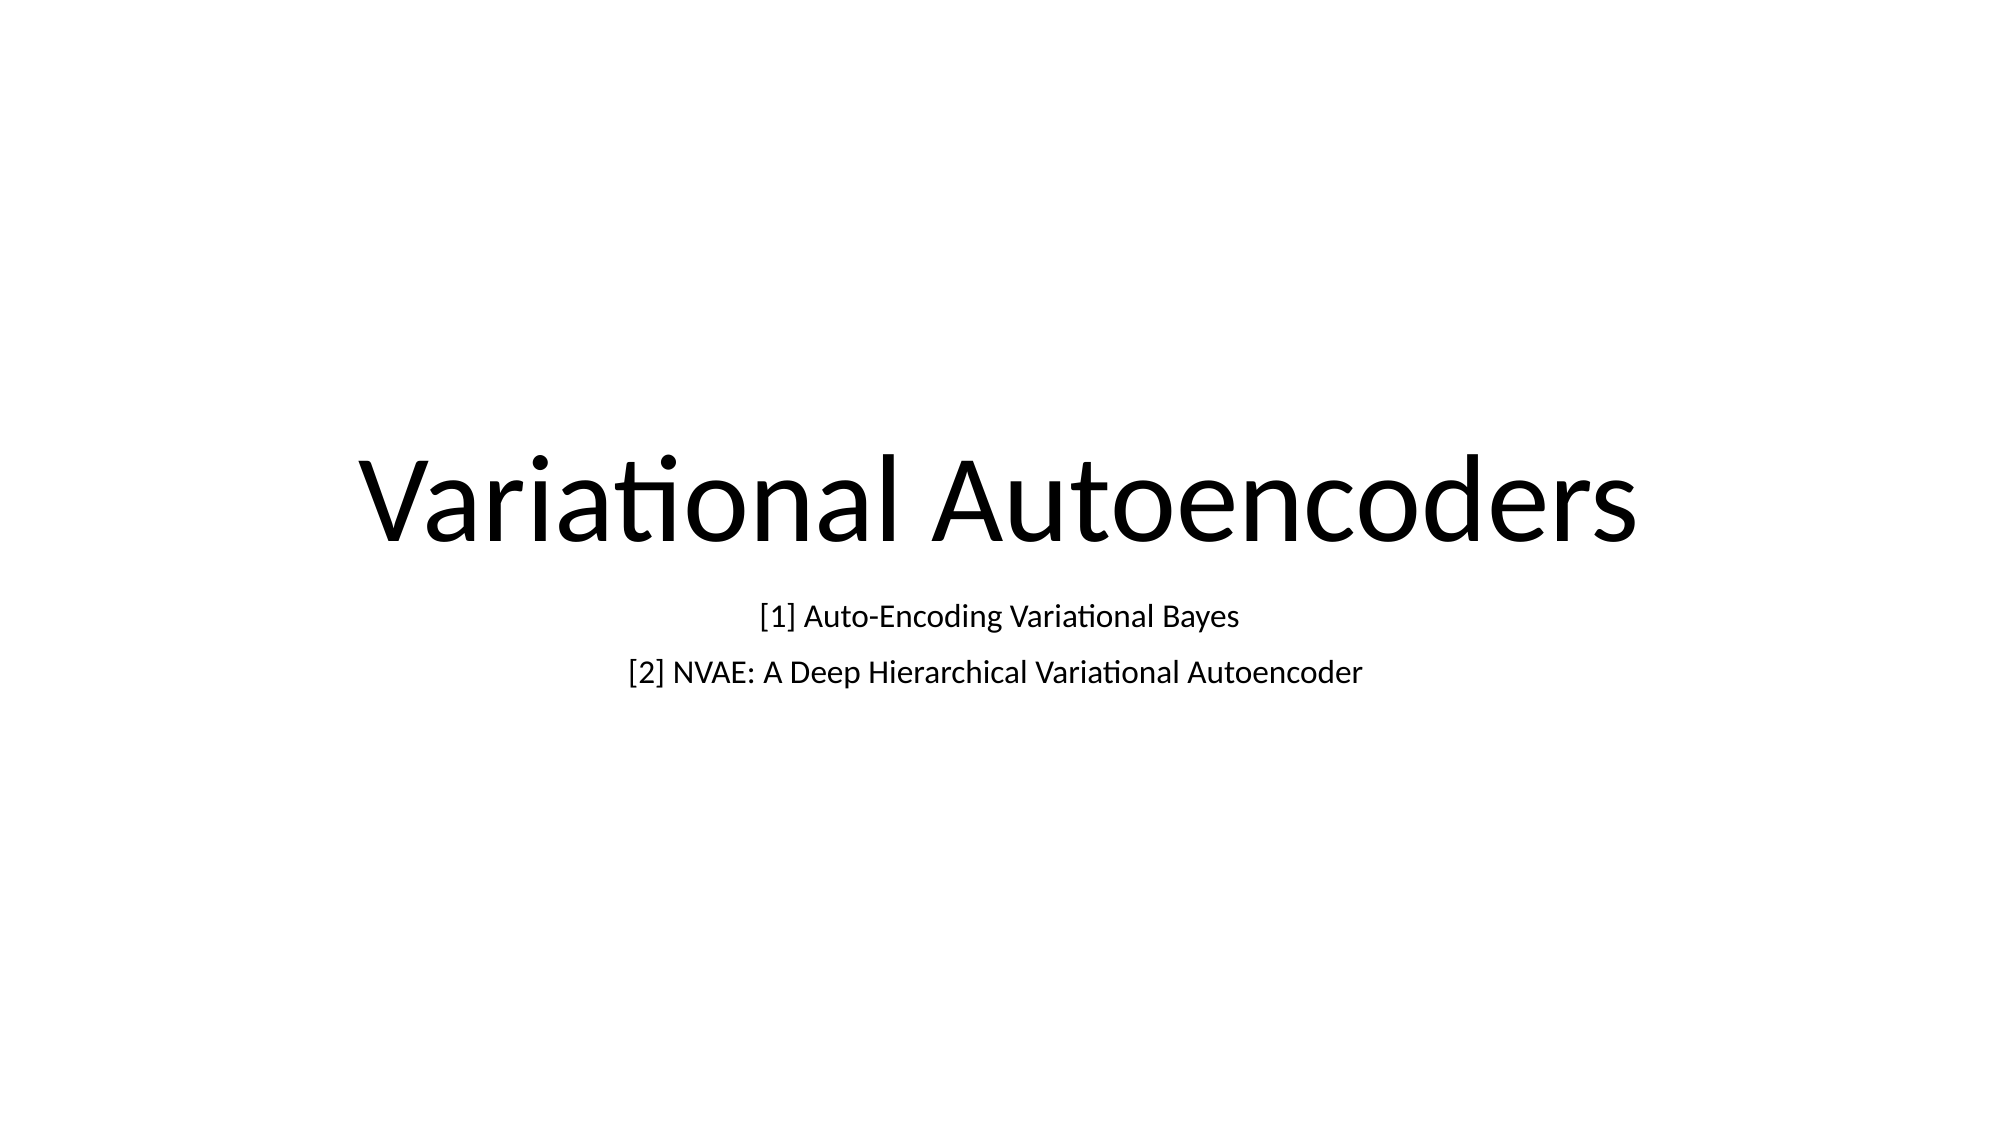

# Variational Autoencoders
[1] Auto-Encoding Variational Bayes
[2] NVAE: A Deep Hierarchical Variational Autoencoder